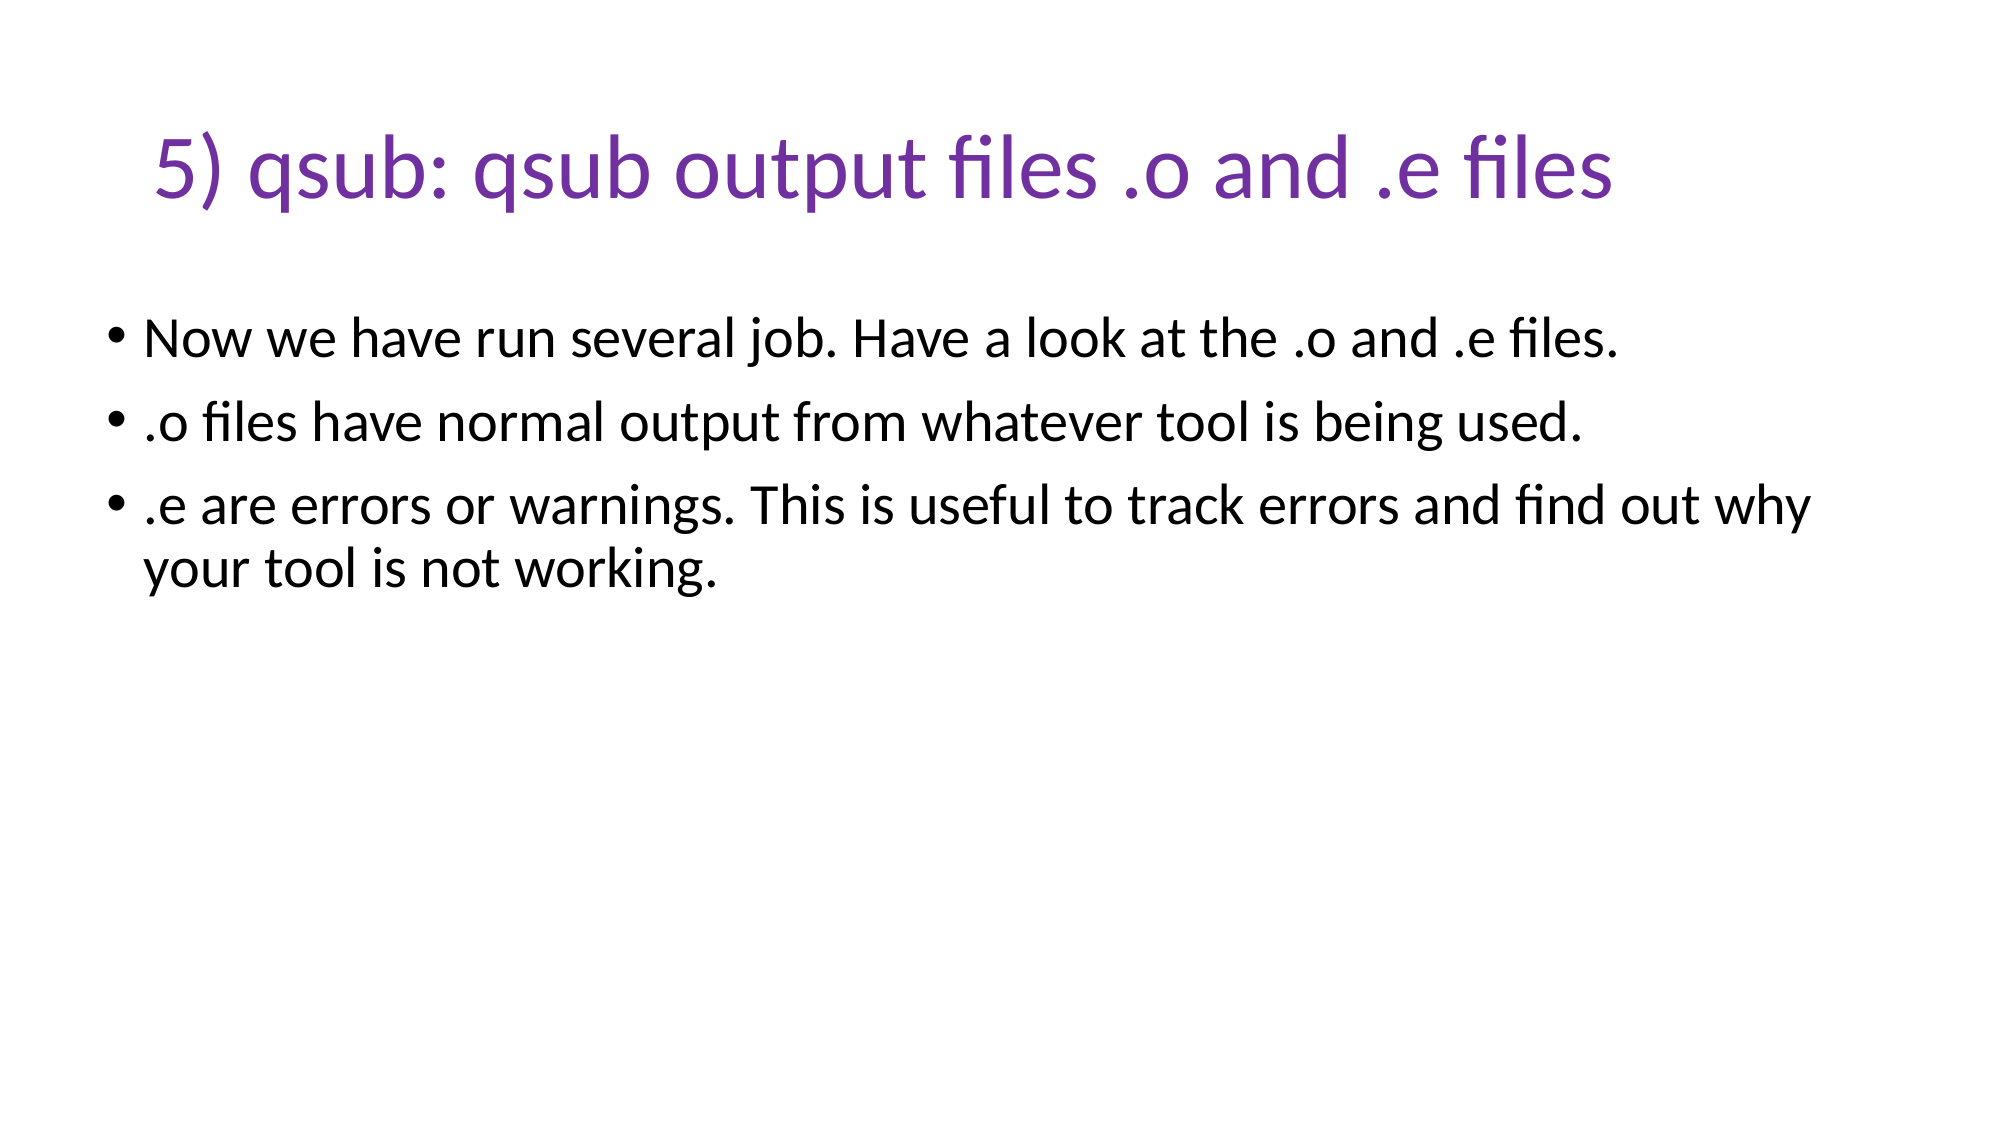

# 5) qsub: qsub output files .o and .e files
Now we have run several job. Have a look at the .o and .e files.
.o files have normal output from whatever tool is being used.
.e are errors or warnings. This is useful to track errors and find out why your tool is not working.